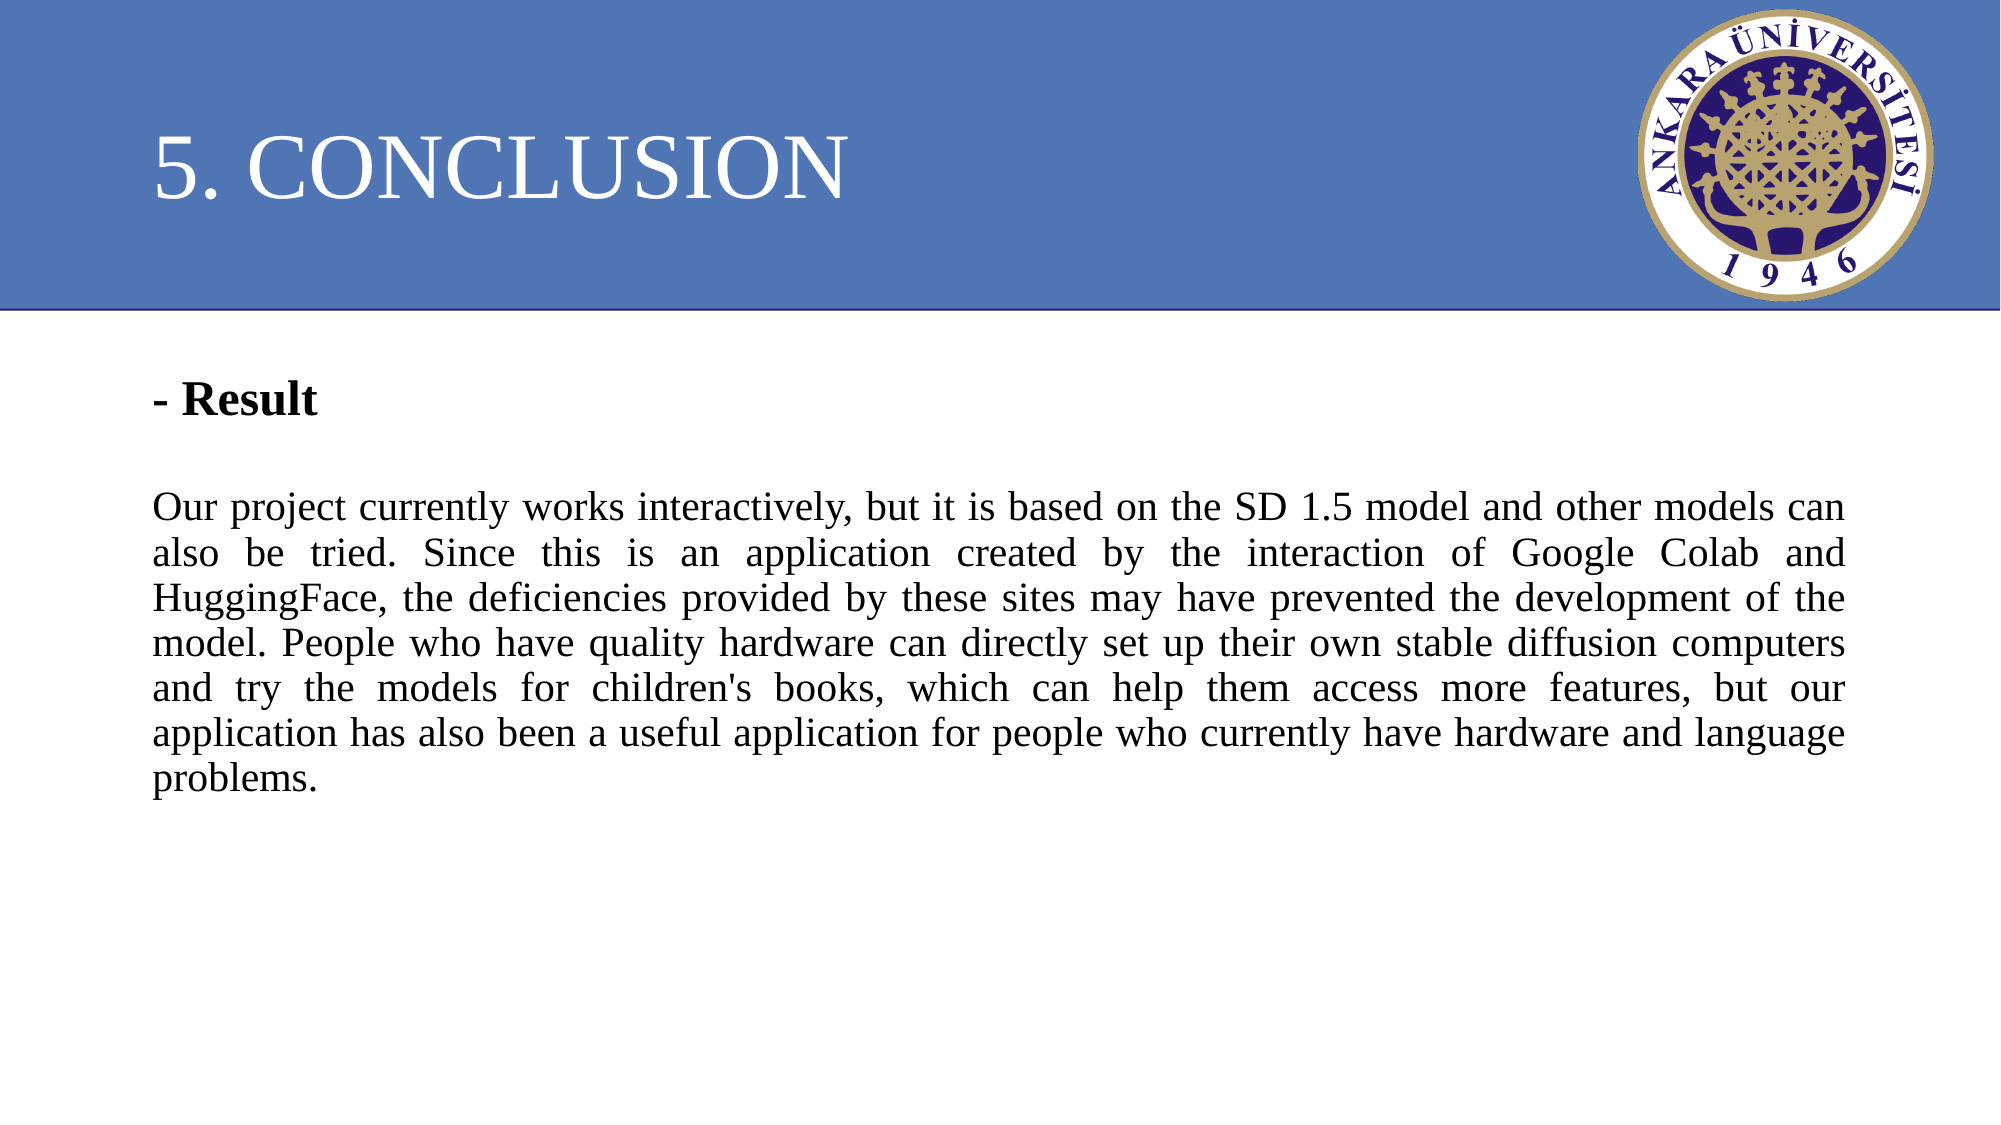

# 5. CONCLUSION
- Result
Our project currently works interactively, but it is based on the SD 1.5 model and other models can also be tried. Since this is an application created by the interaction of Google Colab and HuggingFace, the deficiencies provided by these sites may have prevented the development of the model. People who have quality hardware can directly set up their own stable diffusion computers and try the models for children's books, which can help them access more features, but our application has also been a useful application for people who currently have hardware and language problems.